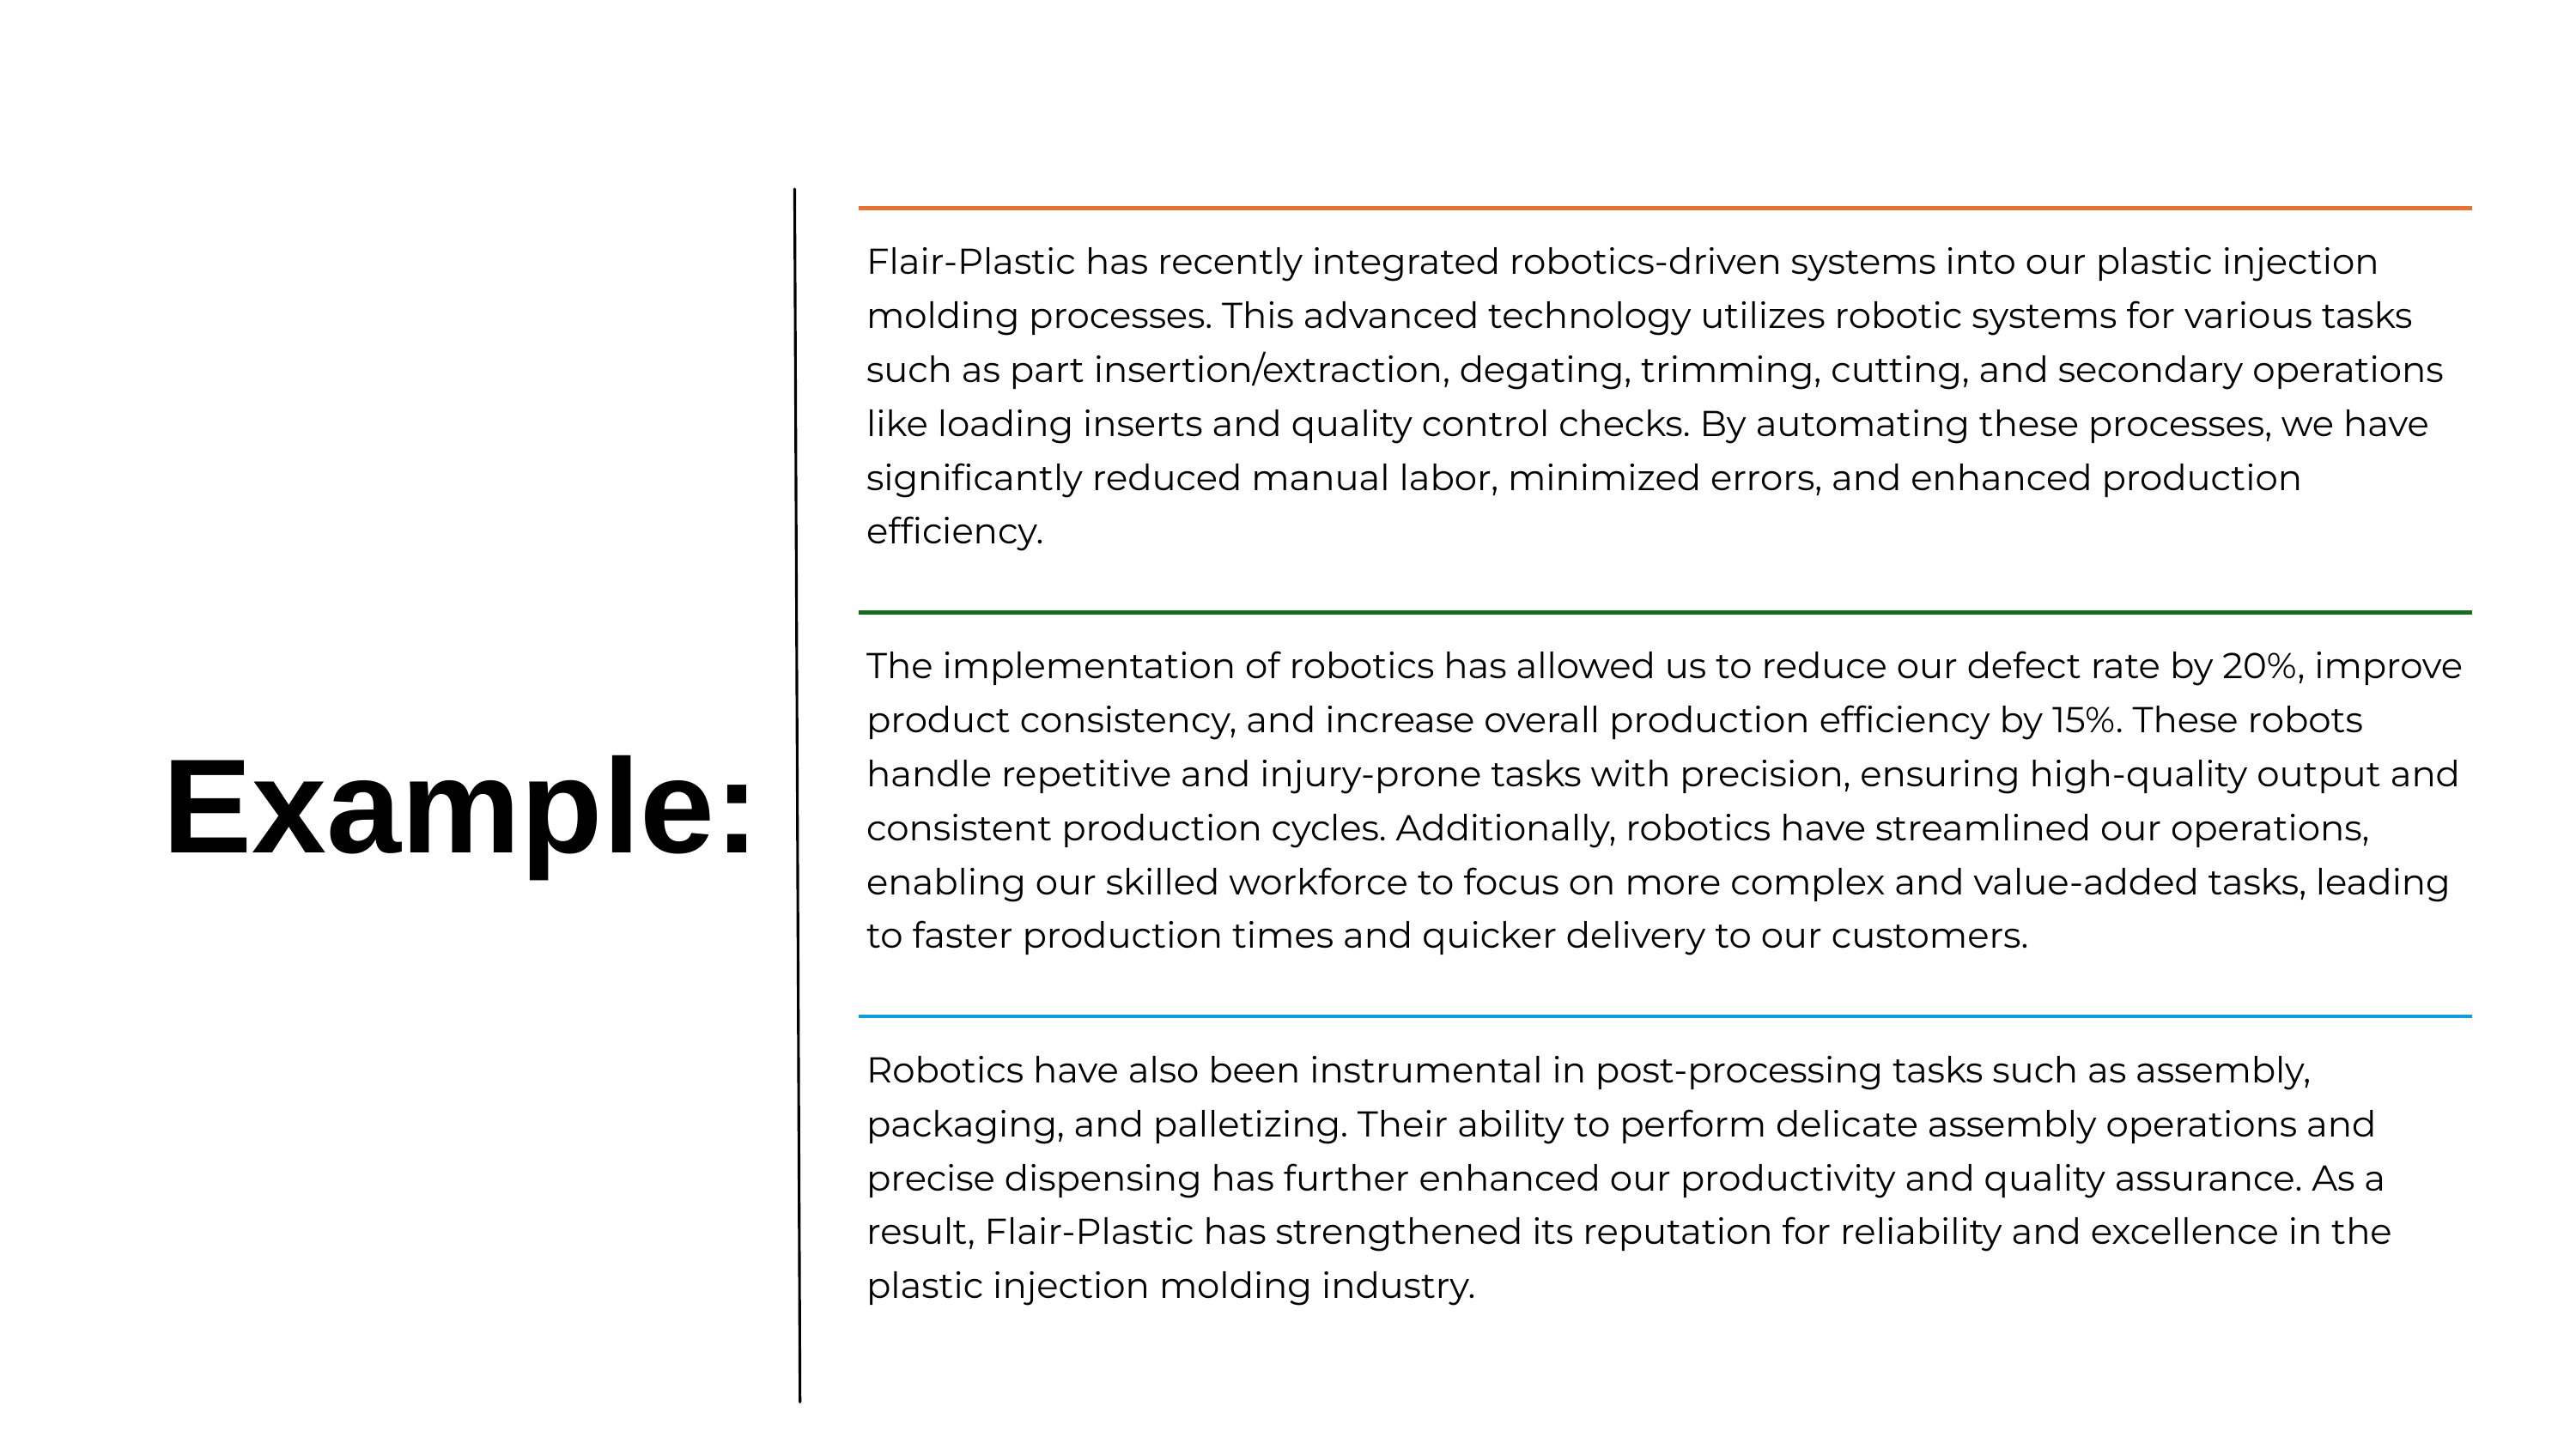

Flair-Plastic has recently integrated robotics-driven systems into our plastic injection molding processes. This advanced technology utilizes robotic systems for various tasks such as part insertion/extraction, degating, trimming, cutting, and secondary operations like loading inserts and quality control checks. By automating these processes, we have significantly reduced manual labor, minimized errors, and enhanced production efficiency.

The implementation of robotics has allowed us to reduce our defect rate by 20%, improve product consistency, and increase overall production efficiency by 15%. These robots handle repetitive and injury-prone tasks with precision, ensuring high-quality output and consistent production cycles. Additionally, robotics have streamlined our operations, enabling our skilled workforce to focus on more complex and value-added tasks, leading to faster production times and quicker delivery to our customers.
Example:

Robotics have also been instrumental in post-processing tasks such as assembly, packaging, and palletizing. Their ability to perform delicate assembly operations and precise dispensing has further enhanced our productivity and quality assurance. As a result, Flair-Plastic has strengthened its reputation for reliability and excellence in the plastic injection molding industry.